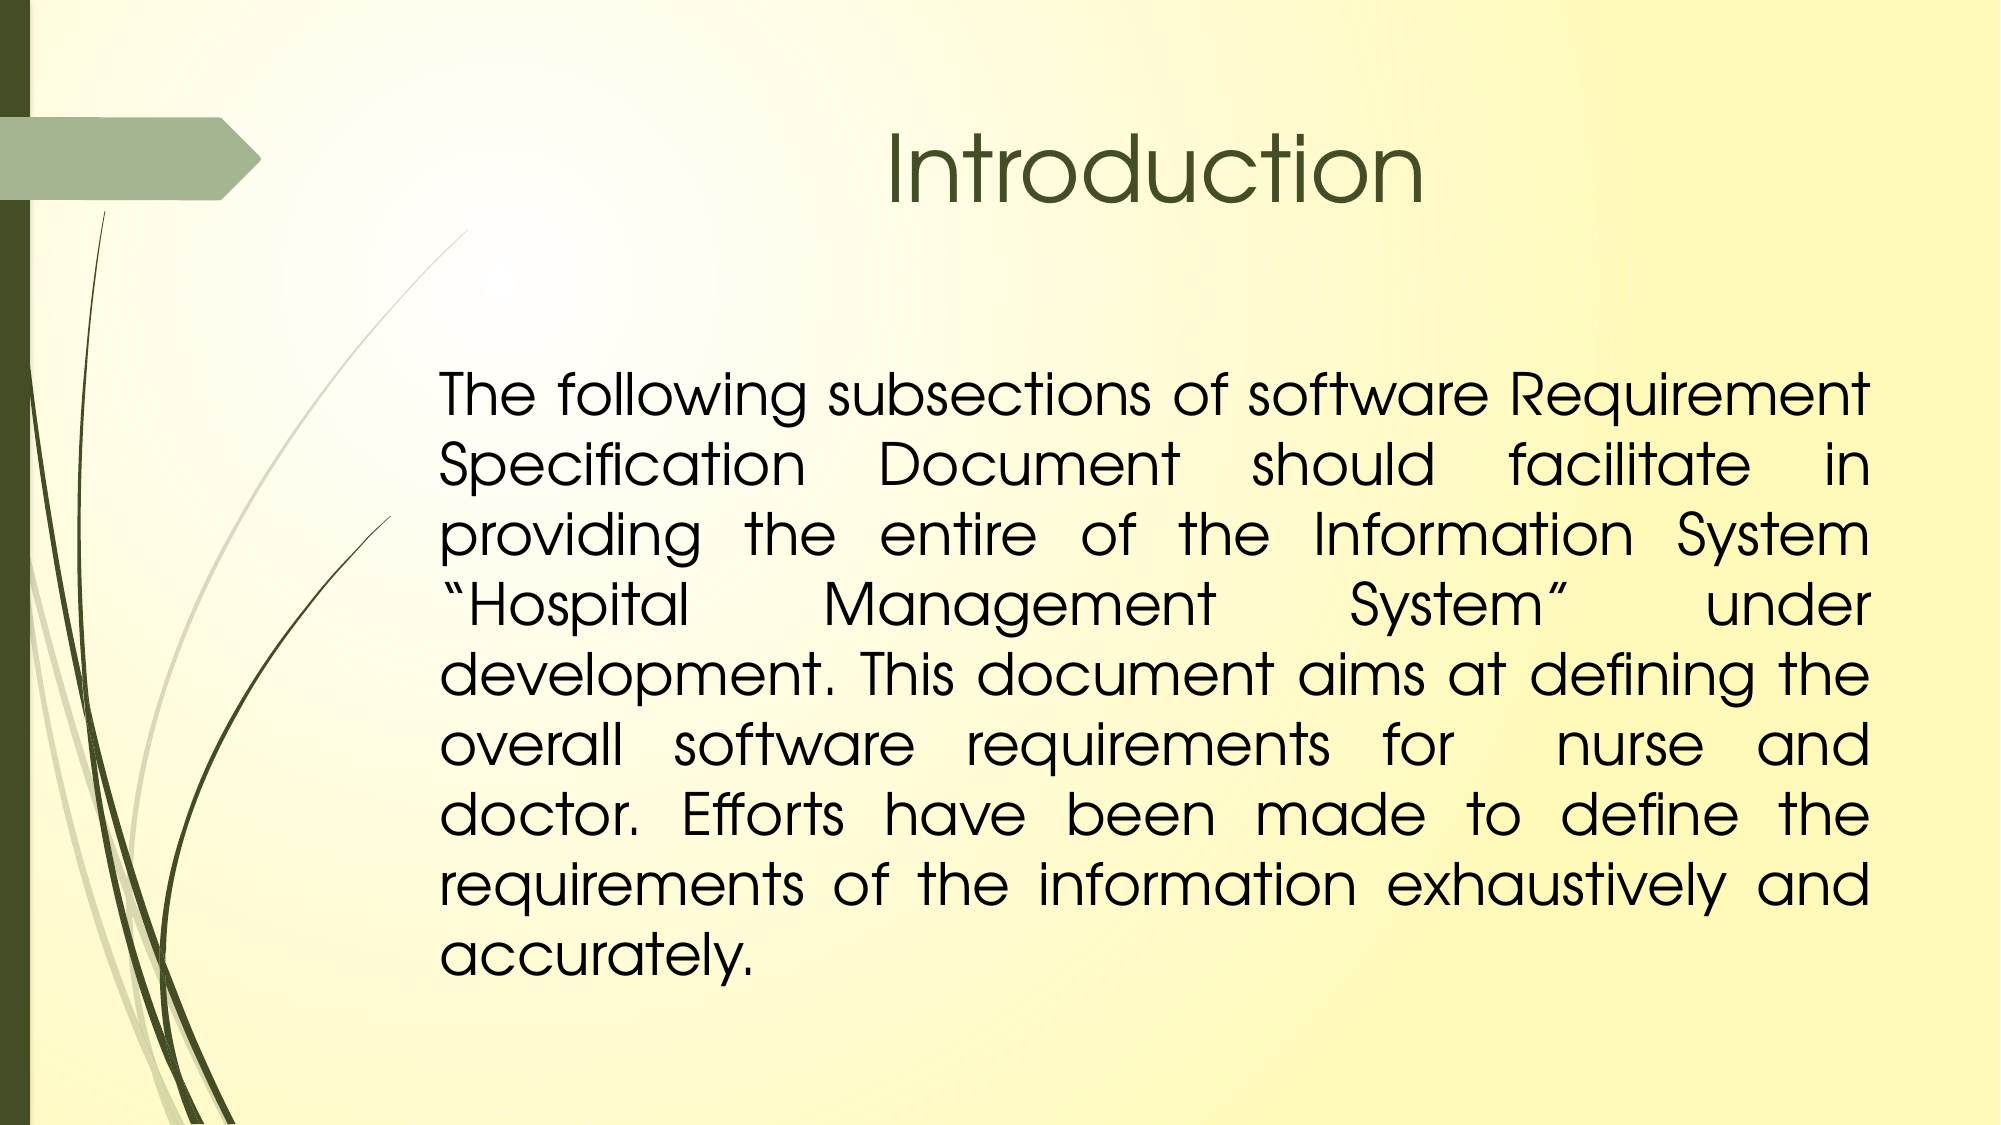

# Introduction
The following subsections of software Requirement Specification Document should facilitate in providing the entire of the Information System “Hospital Management System” under development. This document aims at defining the overall software requirements for  nurse and doctor. Efforts have been made to define the requirements of the information exhaustively and accurately.